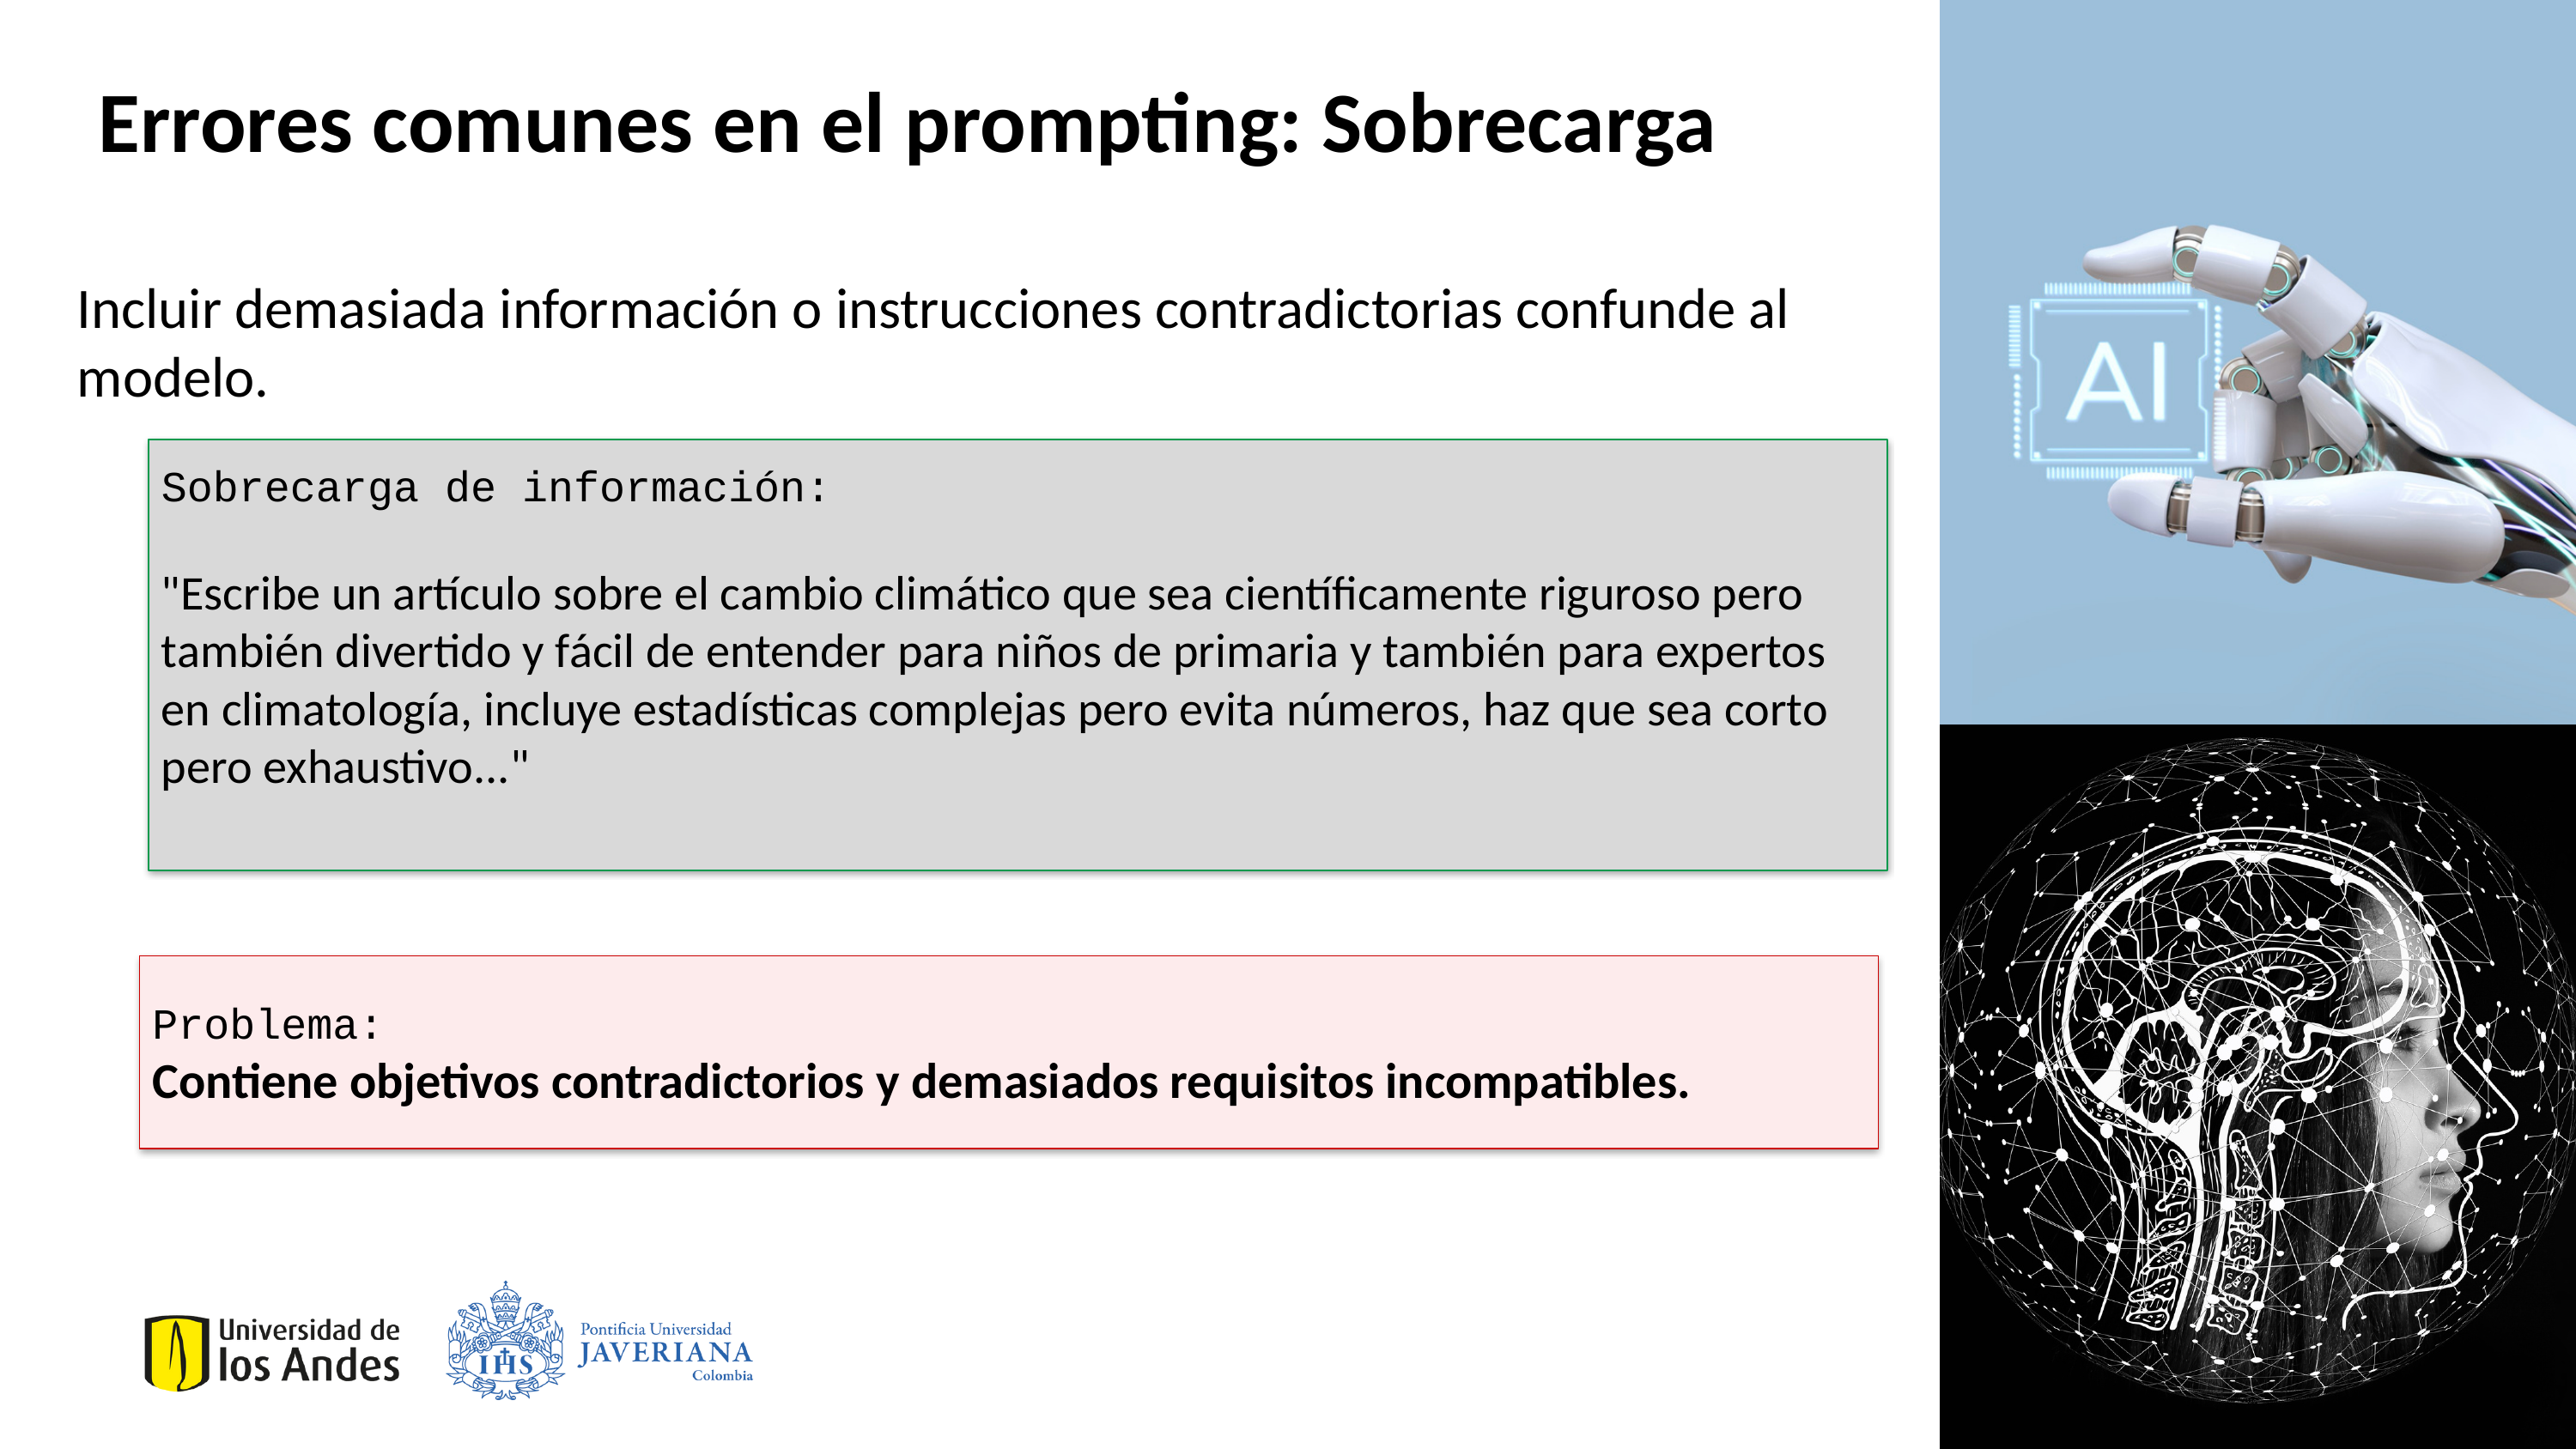

Errores comunes en el prompting: Sobrecarga
Incluir demasiada información o instrucciones contradictorias confunde al modelo.
Sobrecarga de información:

"Escribe un artículo sobre el cambio climático que sea científicamente riguroso pero también divertido y fácil de entender para niños de primaria y también para expertos en climatología, incluye estadísticas complejas pero evita números, haz que sea corto pero exhaustivo..."

Problema:
Contiene objetivos contradictorios y demasiados requisitos incompatibles.